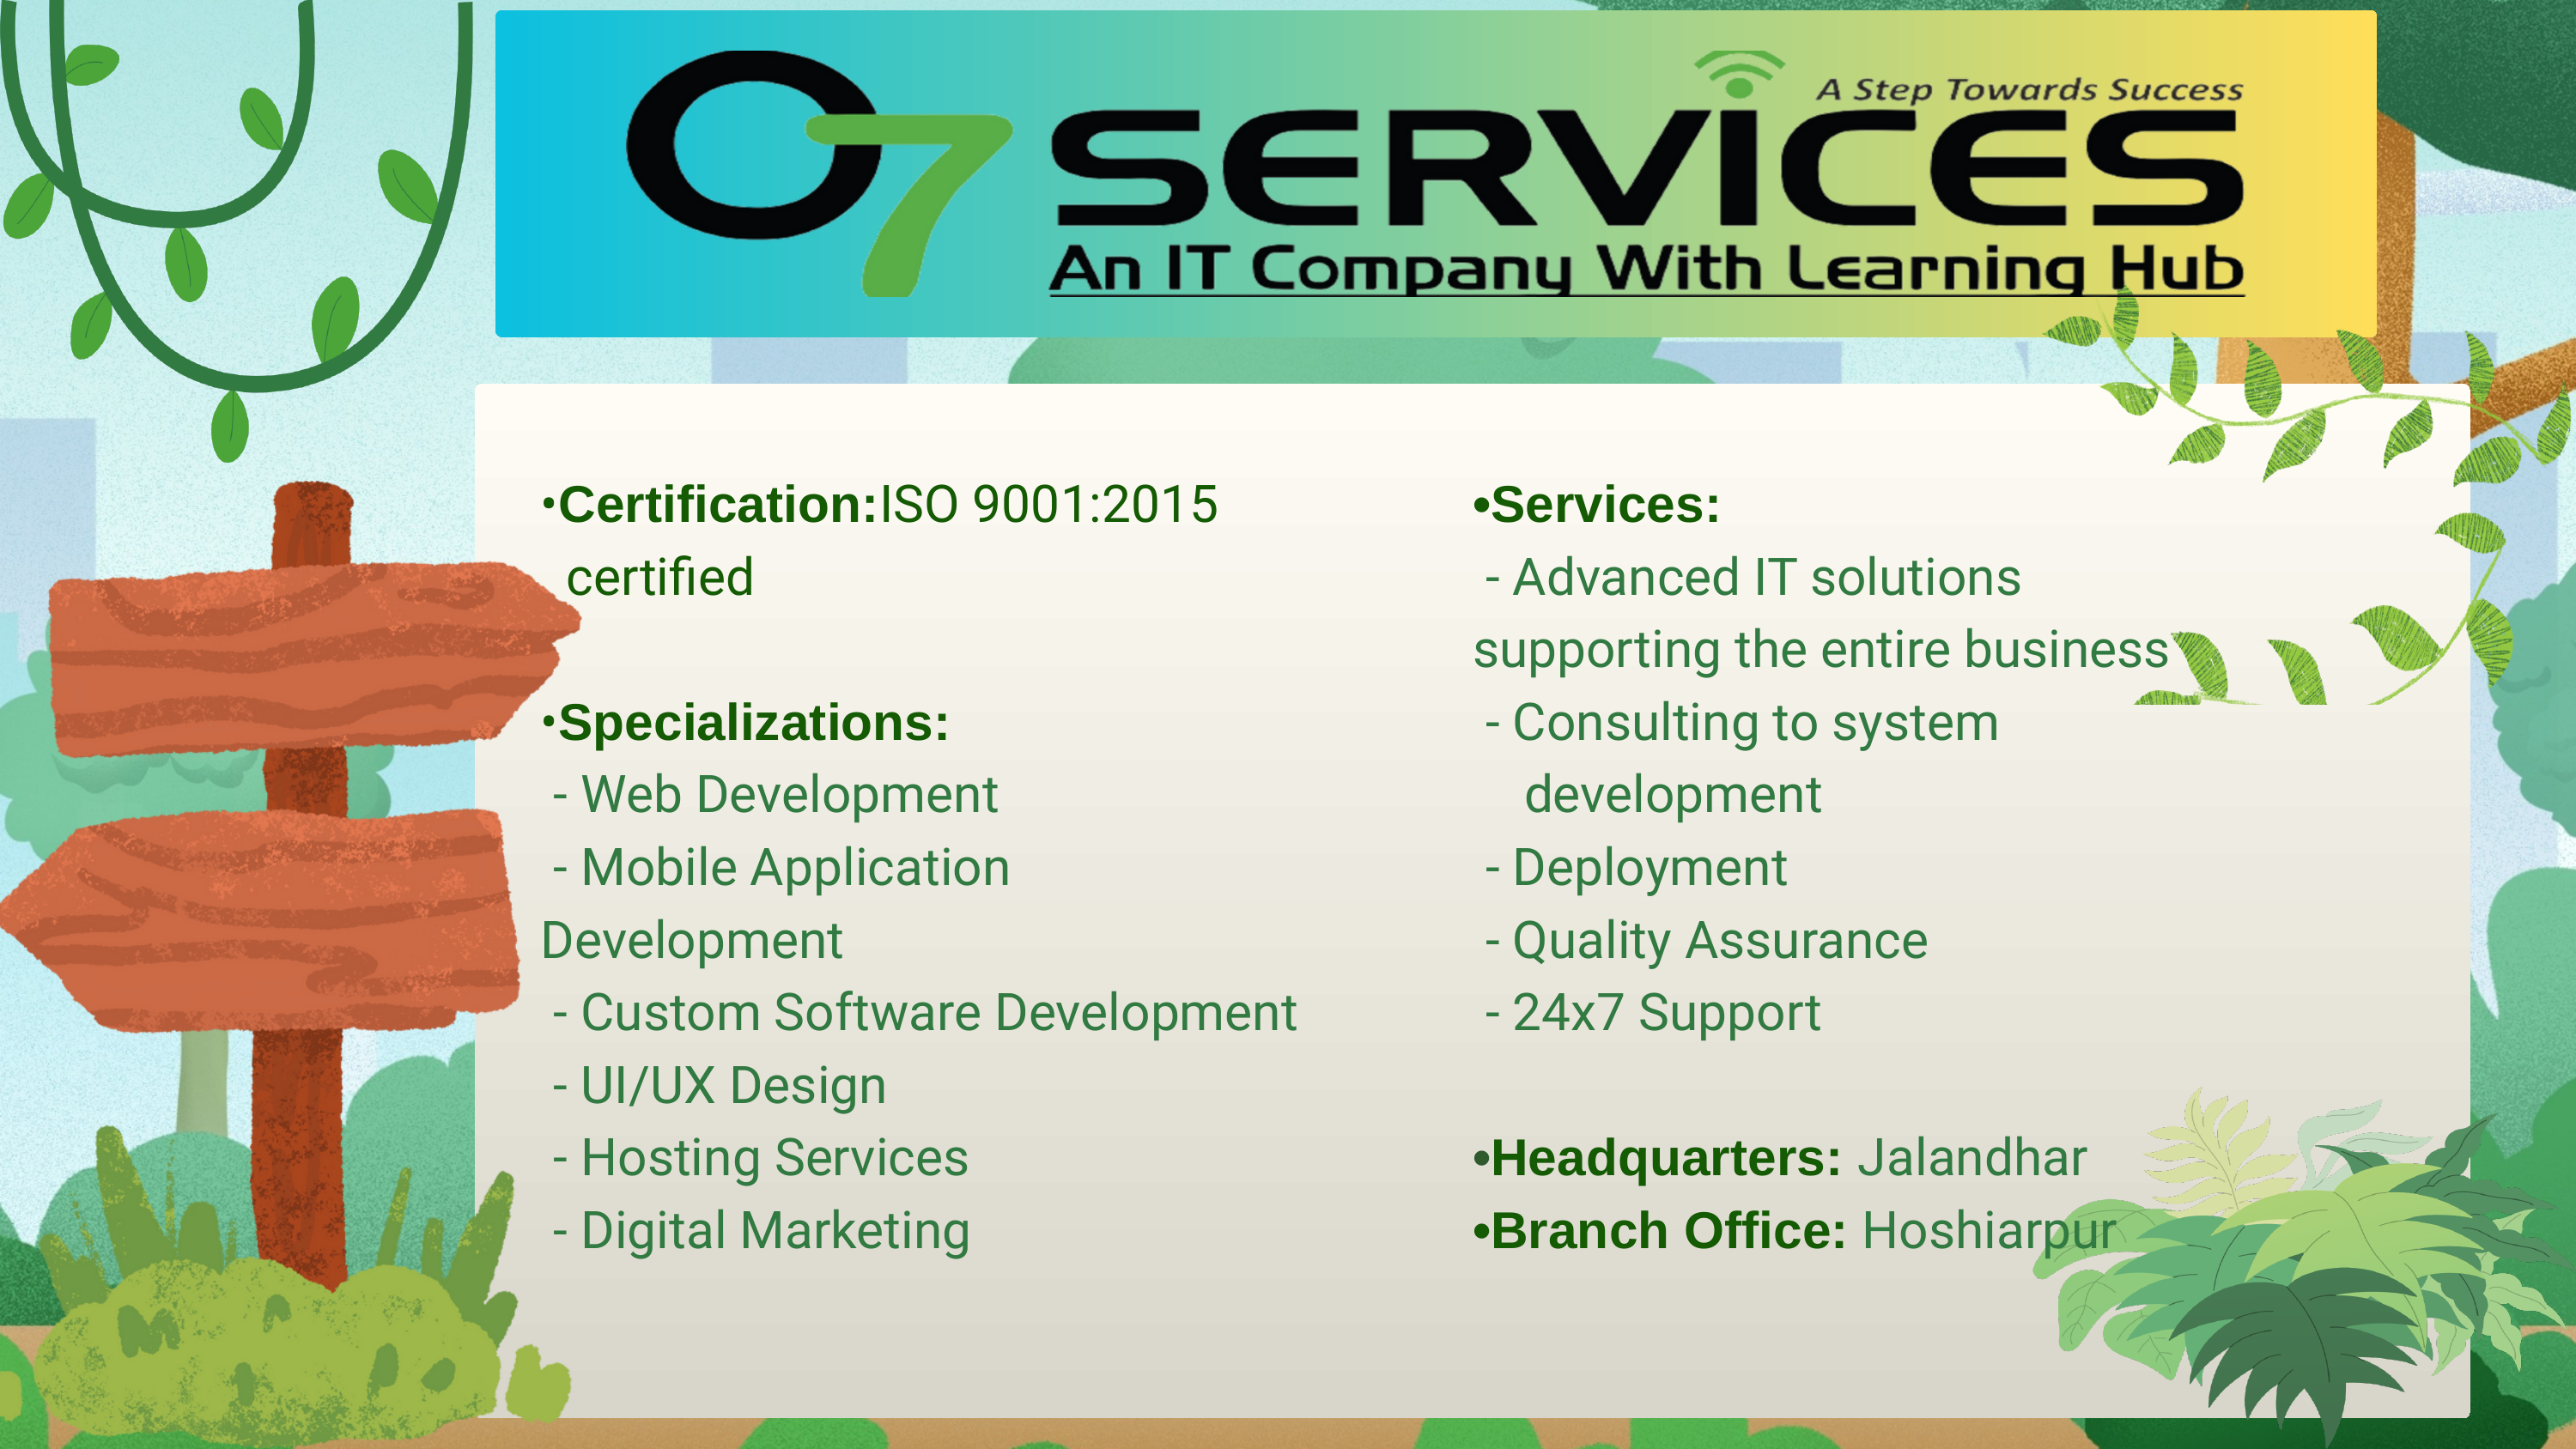

•Certification:ISO 9001:2015
  certified

•Specializations:
 - Web Development
 - Mobile Application Development
 - Custom Software Development
 - UI/UX Design
 - Hosting Services
 - Digital Marketing
•Services:
 - Advanced IT solutions       supporting the entire business
 - Consulting to system
    development
 - Deployment
 - Quality Assurance
 - 24x7 Support

•Headquarters: Jalandhar
•Branch Office: Hoshiarpur